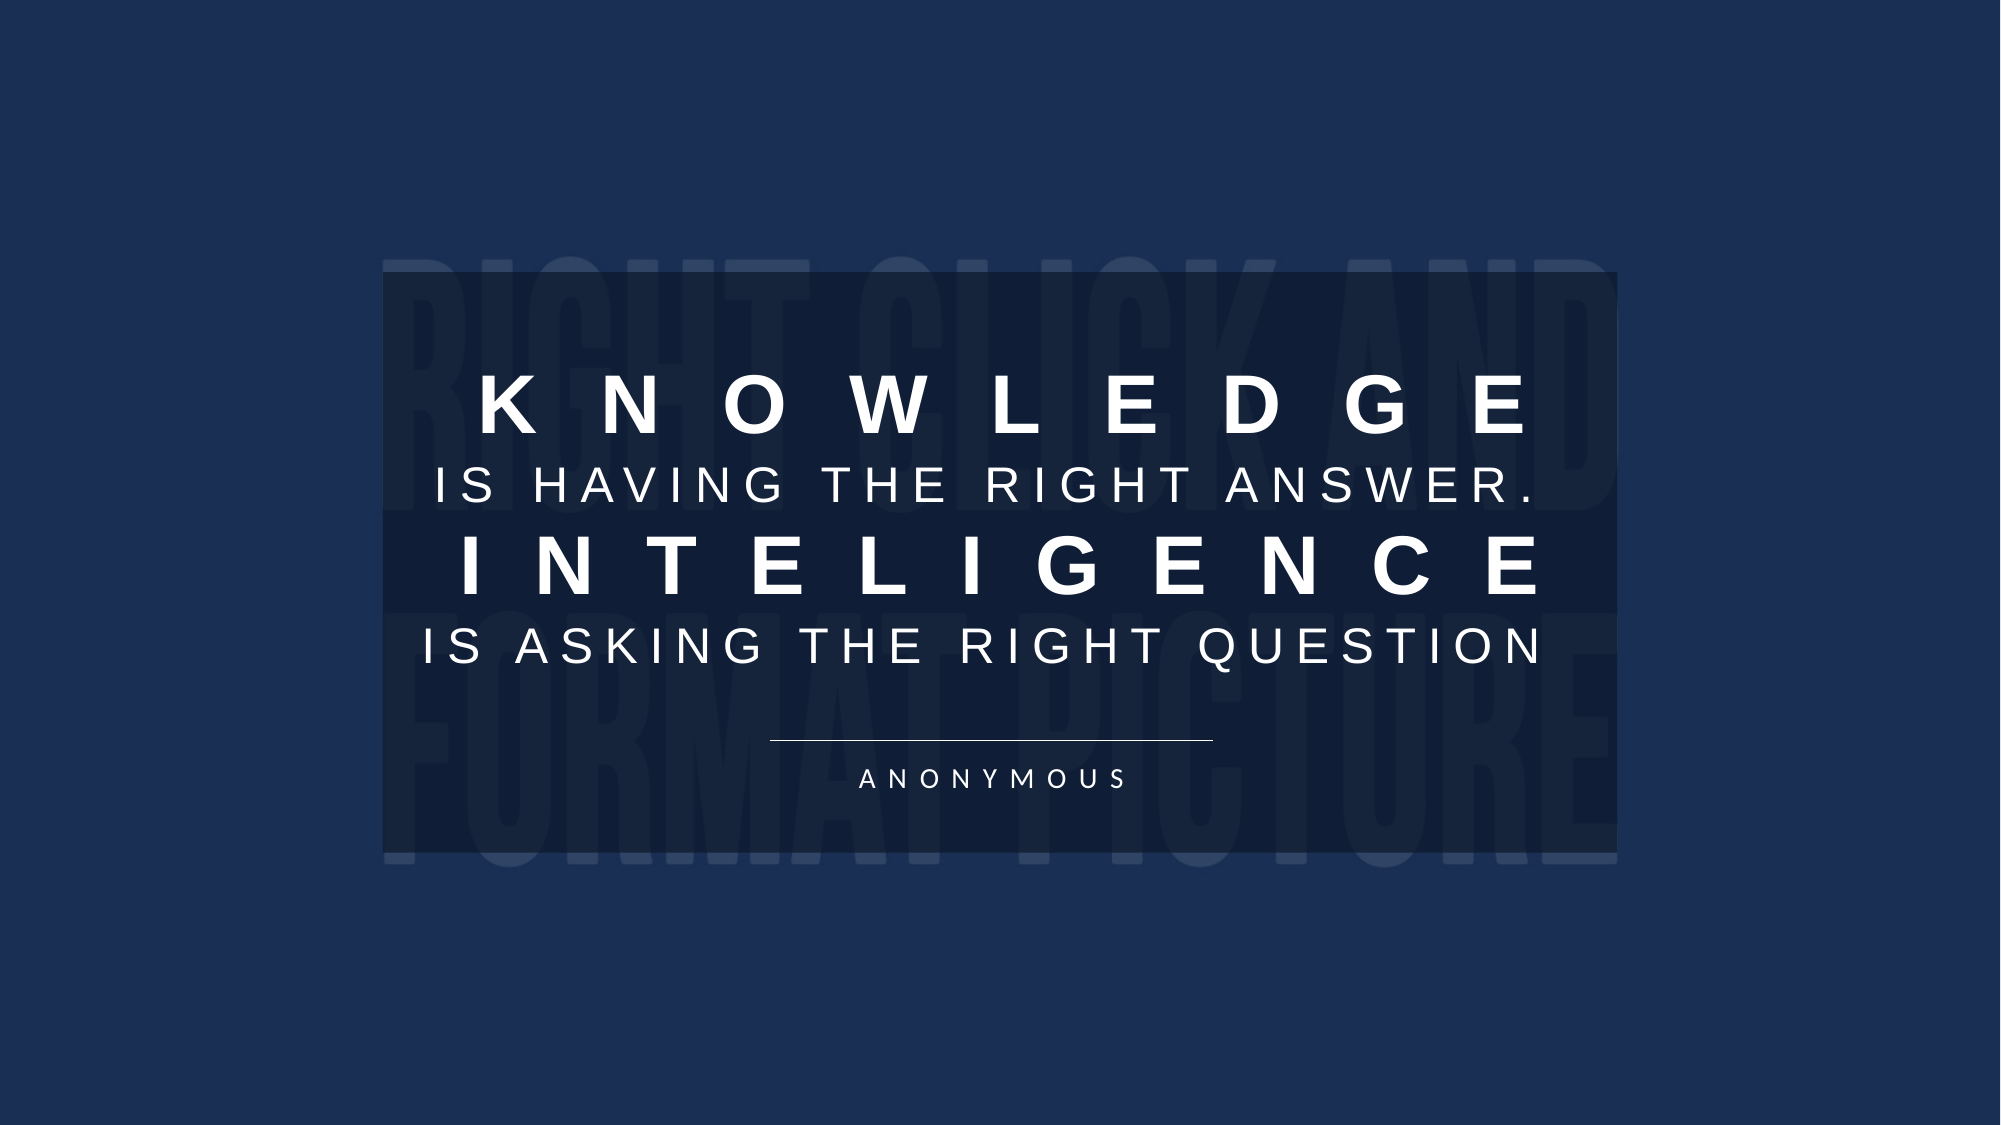

KNOWLEDGE
IS HAVING THE RIGHT ANSWER.
INTELIGENCE
IS ASKING THE RIGHT QUESTION
ANONYMOUS